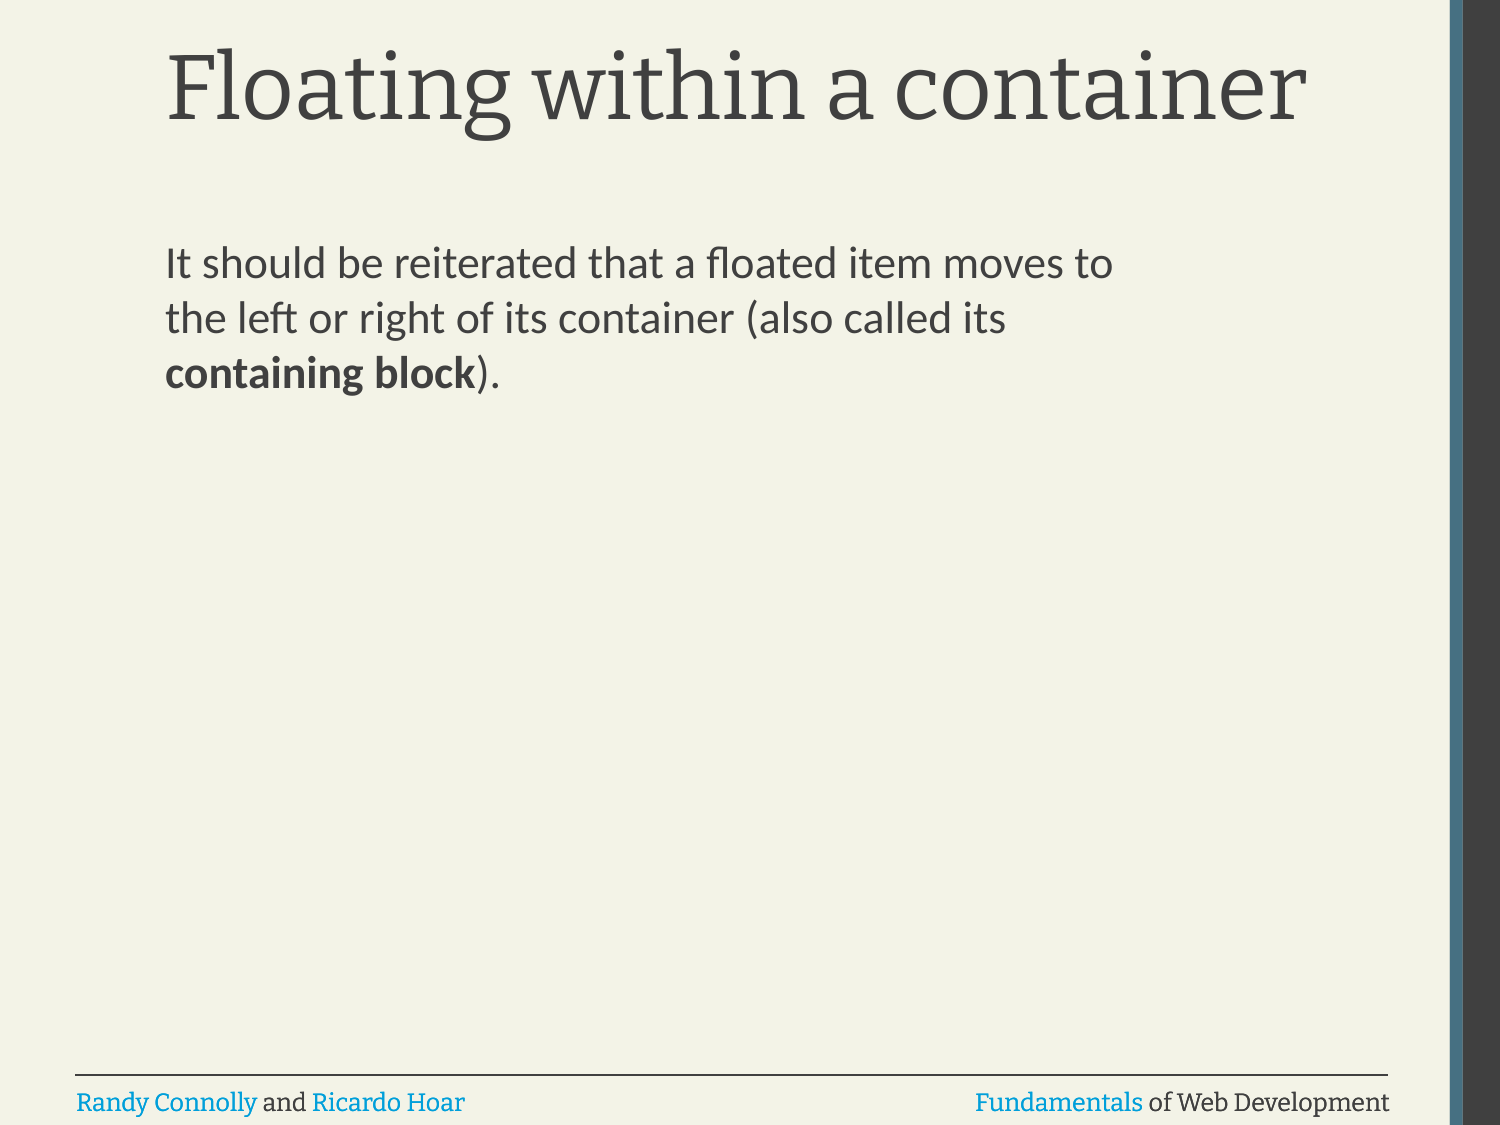

# Floating within a container

It should be reiterated that a floated item moves to the left or right of its container (also called its containing block).